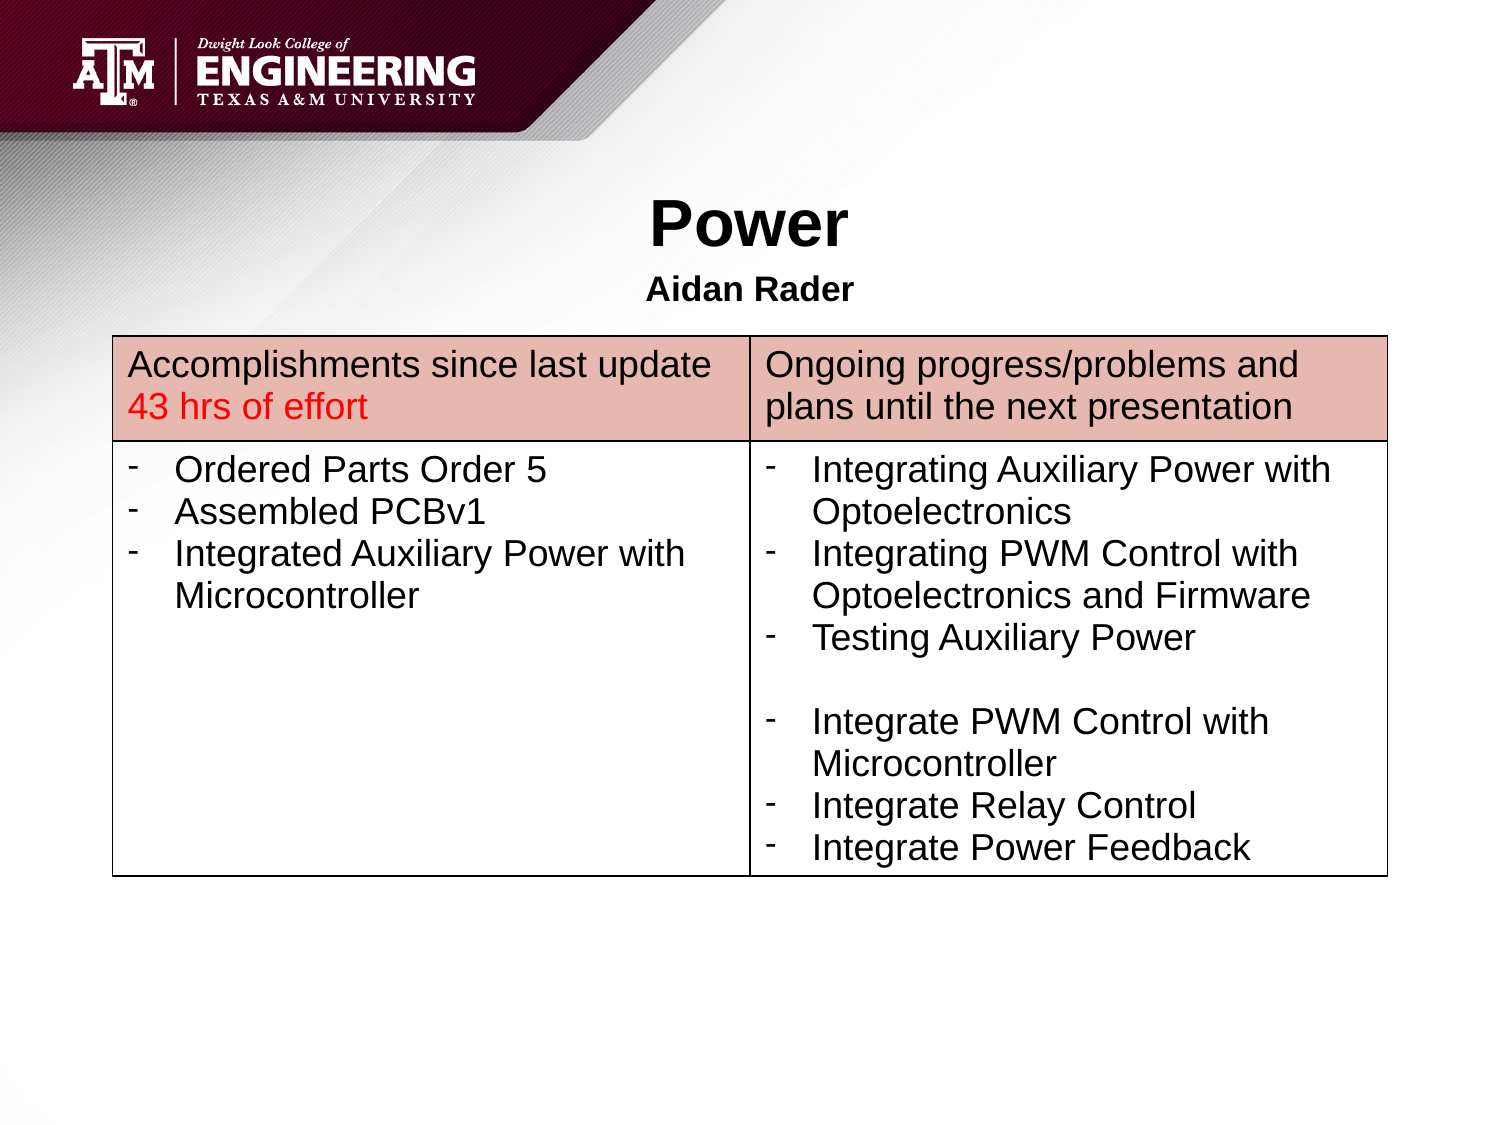

# Power
Aidan Rader
| Accomplishments since last update 43 hrs of effort | Ongoing progress/problems and plans until the next presentation |
| --- | --- |
| Ordered Parts Order 5 Assembled PCBv1 Integrated Auxiliary Power with Microcontroller | Integrating Auxiliary Power with Optoelectronics Integrating PWM Control with Optoelectronics and Firmware Testing Auxiliary Power Integrate PWM Control with Microcontroller Integrate Relay Control Integrate Power Feedback |